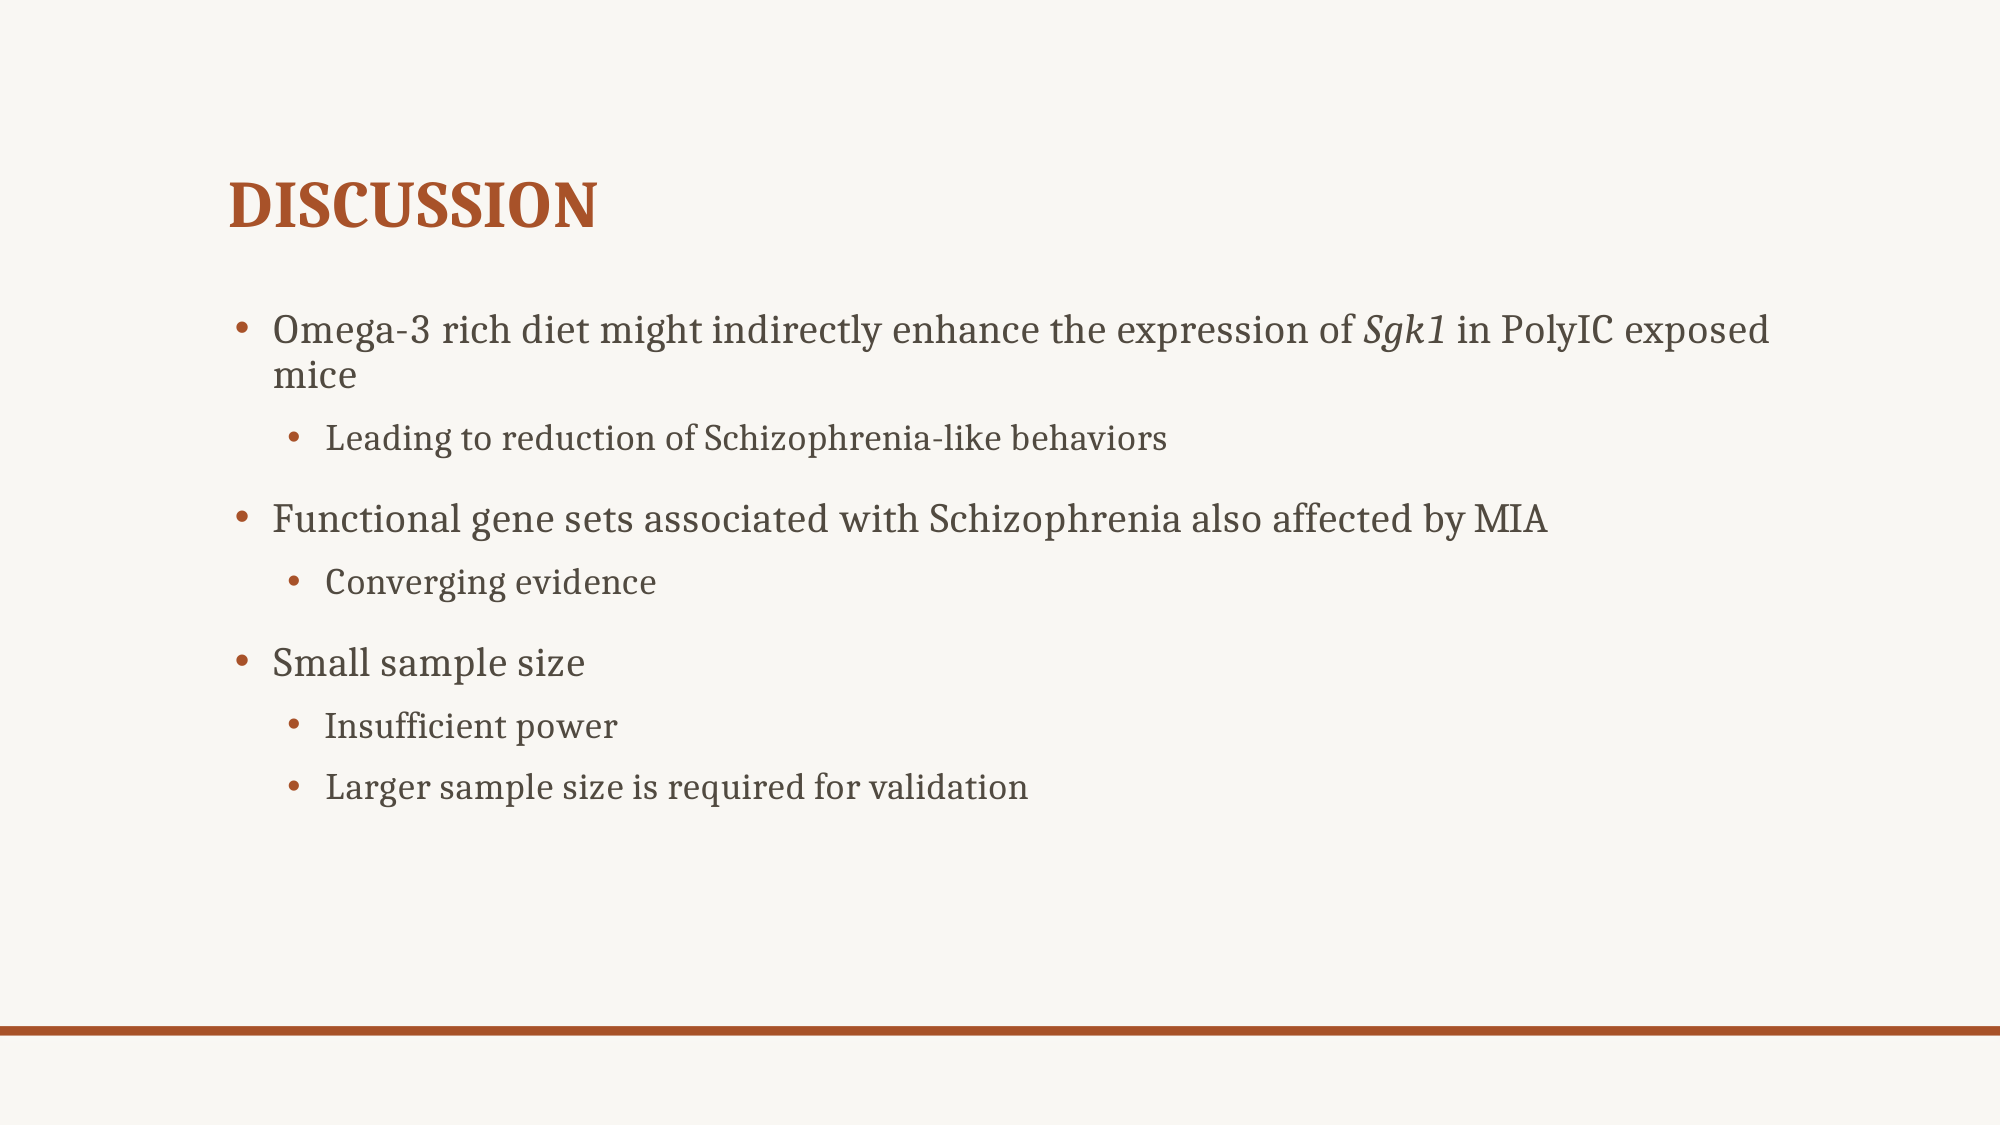

# Discussion
Omega-3 rich diet might indirectly enhance the expression of Sgk1 in PolyIC exposed mice
Leading to reduction of Schizophrenia-like behaviors
Functional gene sets associated with Schizophrenia also affected by MIA
Converging evidence
Small sample size
Insufficient power
Larger sample size is required for validation